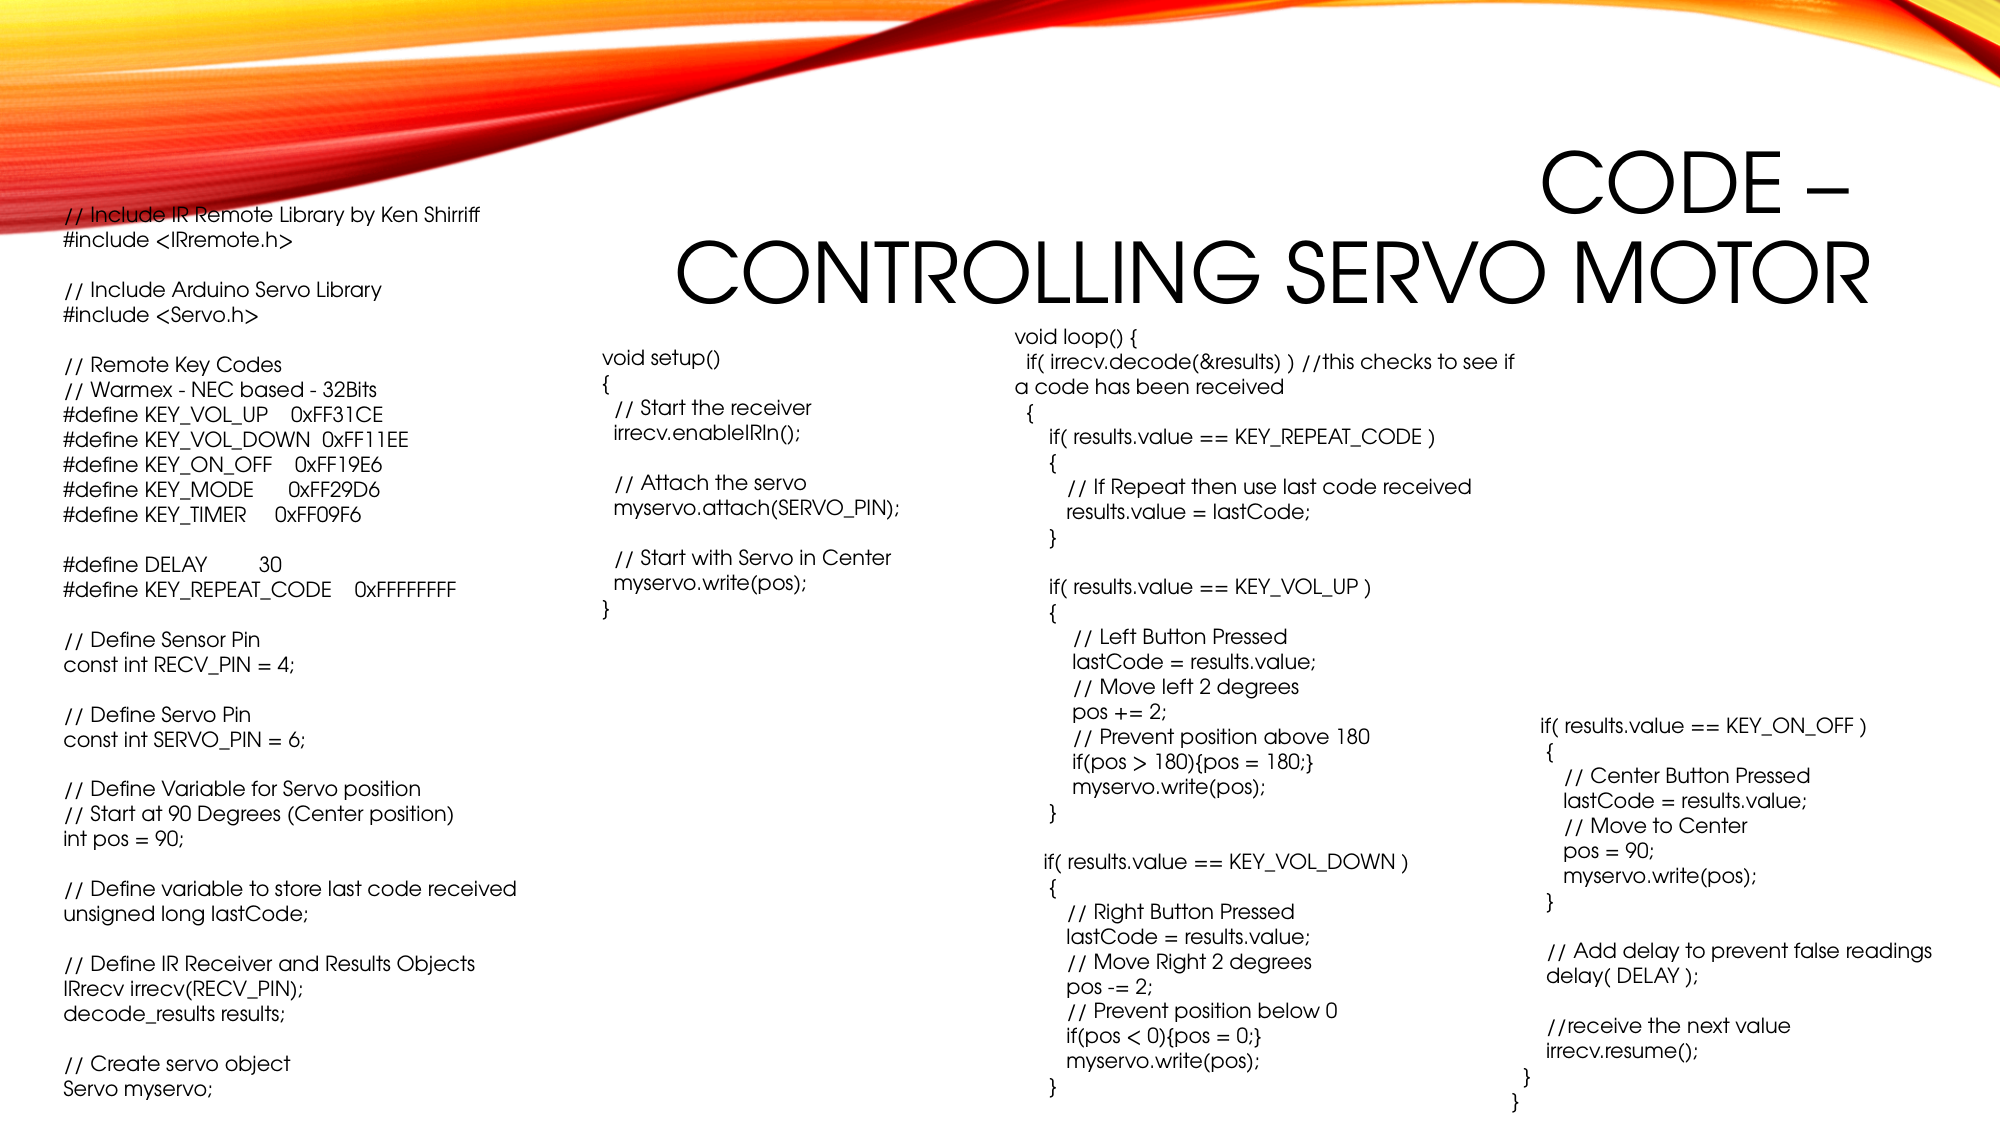

# Code – Controlling servo motor
// Include IR Remote Library by Ken Shirriff
#include <IRremote.h>

// Include Arduino Servo Library
#include <Servo.h>

// Remote Key Codes
// Warmex - NEC based - 32Bits
#define KEY_VOL_UP    0xFF31CE
#define KEY_VOL_DOWN  0xFF11EE
#define KEY_ON_OFF    0xFF19E6
#define KEY_MODE      0xFF29D6
#define KEY_TIMER     0xFF09F6

#define DELAY         30
#define KEY_REPEAT_CODE    0xFFFFFFFF

// Define Sensor Pin
const int RECV_PIN = 4;

// Define Servo Pin
const int SERVO_PIN = 6;

// Define Variable for Servo position
// Start at 90 Degrees (Center position)
int pos = 90;

// Define variable to store last code received
unsigned long lastCode;

// Define IR Receiver and Results Objects
IRrecv irrecv(RECV_PIN);
decode_results results;

// Create servo object
Servo myservo;
void loop() {
  if( irrecv.decode(&results) ) //this checks to see if a code has been received
  {
      if( results.value == KEY_REPEAT_CODE )
      {
         // If Repeat then use last code received
         results.value = lastCode;
      }

      if( results.value == KEY_VOL_UP )
      {
          // Left Button Pressed
          lastCode = results.value;
          // Move left 2 degrees
          pos += 2;
          // Prevent position above 180
          if(pos > 180){pos = 180;}
          myservo.write(pos);
      }

     if( results.value == KEY_VOL_DOWN )
      {
         // Right Button Pressed
         lastCode = results.value;
         // Move Right 2 degrees
         pos -= 2;
         // Prevent position below 0
         if(pos < 0){pos = 0;}
         myservo.write(pos);
      }

void setup()
{
  // Start the receiver
  irrecv.enableIRIn();

  // Attach the servo
  myservo.attach(SERVO_PIN);

  // Start with Servo in Center
  myservo.write(pos);
}

     if( results.value == KEY_ON_OFF )
      {
         // Center Button Pressed
         lastCode = results.value;
         // Move to Center
         pos = 90;
         myservo.write(pos);
      }

      // Add delay to prevent false readings
      delay( DELAY );

      //receive the next value
      irrecv.resume();
  }
}